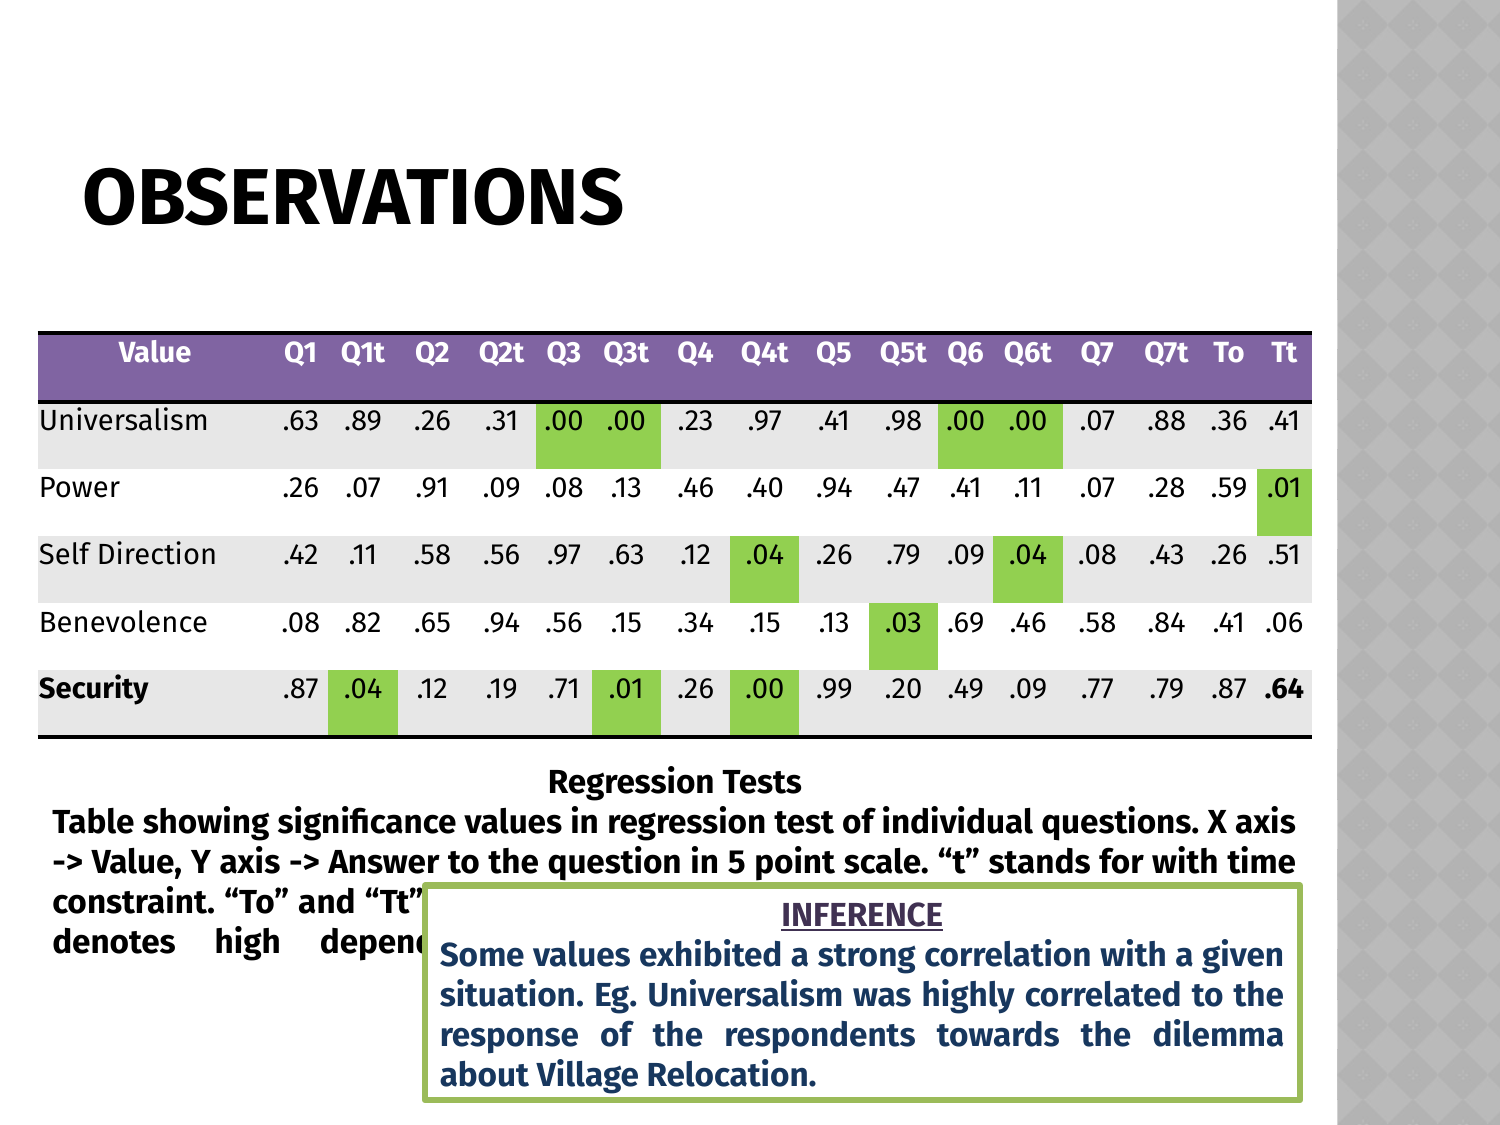

# observations
| Value | Q1 | Q1t | Q2 | Q2t | Q3 | Q3t | Q4 | Q4t | Q5 | Q5t | Q6 | Q6t | Q7 | Q7t | To | Tt |
| --- | --- | --- | --- | --- | --- | --- | --- | --- | --- | --- | --- | --- | --- | --- | --- | --- |
| Universalism | .63 | .89 | .26 | .31 | .00 | .00 | .23 | .97 | .41 | .98 | .00 | .00 | .07 | .88 | .36 | .41 |
| Power | .26 | .07 | .91 | .09 | .08 | .13 | .46 | .40 | .94 | .47 | .41 | .11 | .07 | .28 | .59 | .01 |
| Self Direction | .42 | .11 | .58 | .56 | .97 | .63 | .12 | .04 | .26 | .79 | .09 | .04 | .08 | .43 | .26 | .51 |
| Benevolence | .08 | .82 | .65 | .94 | .56 | .15 | .34 | .15 | .13 | .03 | .69 | .46 | .58 | .84 | .41 | .06 |
| Security | .87 | .04 | .12 | .19 | .71 | .01 | .26 | .00 | .99 | .20 | .49 | .09 | .77 | .79 | .87 | .64 |
Regression Tests
Table showing significance values in regression test of individual questions. X axis -> Value, Y axis -> Answer to the question in 5 point scale. “t” stands for with time constraint. “To” and “Tt” are for combined test of all the questions. If sig < 0.05, it denotes high dependence of answers to the question on values.
INFERENCE
Some values exhibited a strong correlation with a given situation. Eg. Universalism was highly correlated to the response of the respondents towards the dilemma about Village Relocation.